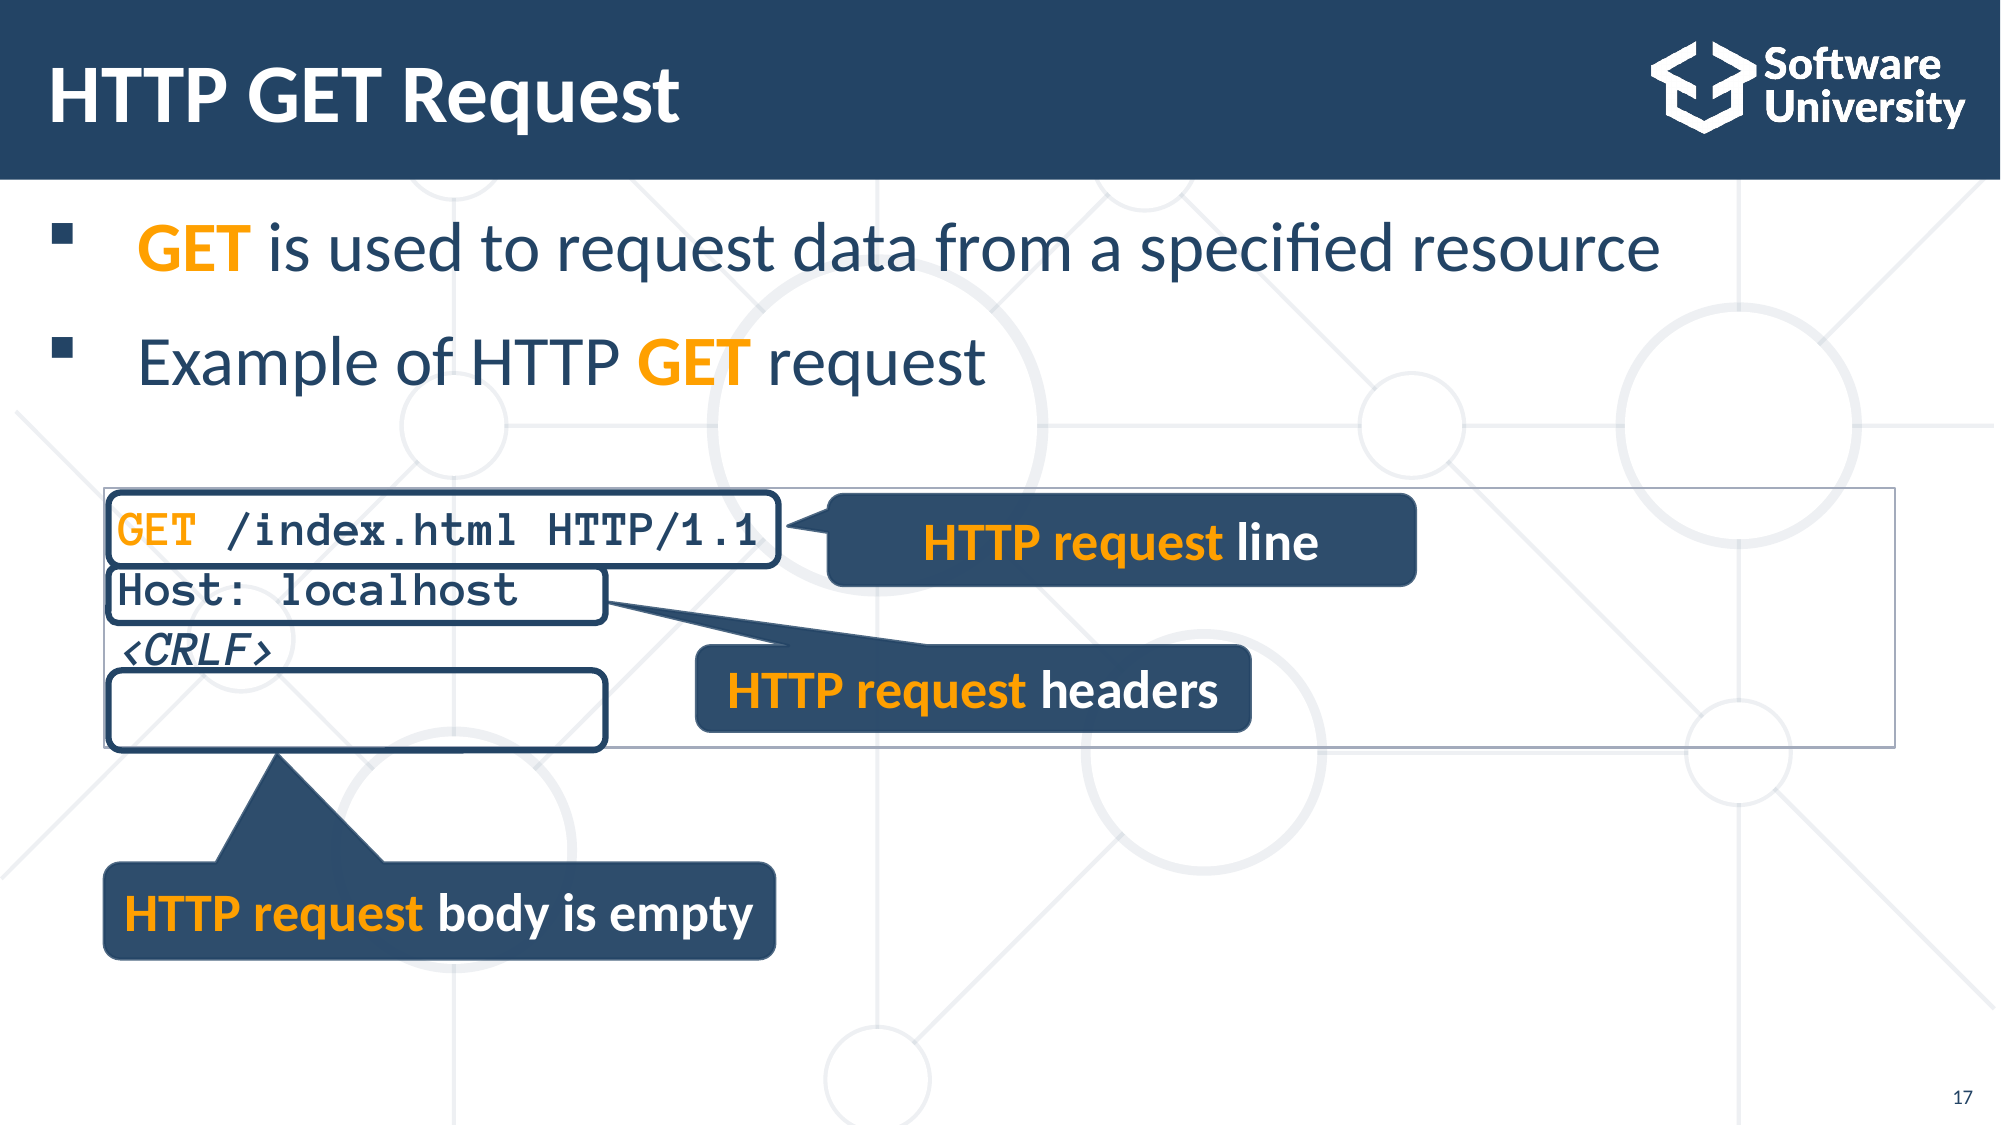

# HTTP GET Request
 GET is used to request data from a specified resource
 Example of HTTP GET request
GET /index.html HTTP/1.1
Host: localhost
<CRLF>

HTTP request line

HTTP request headers

HTTP request body is empty
17